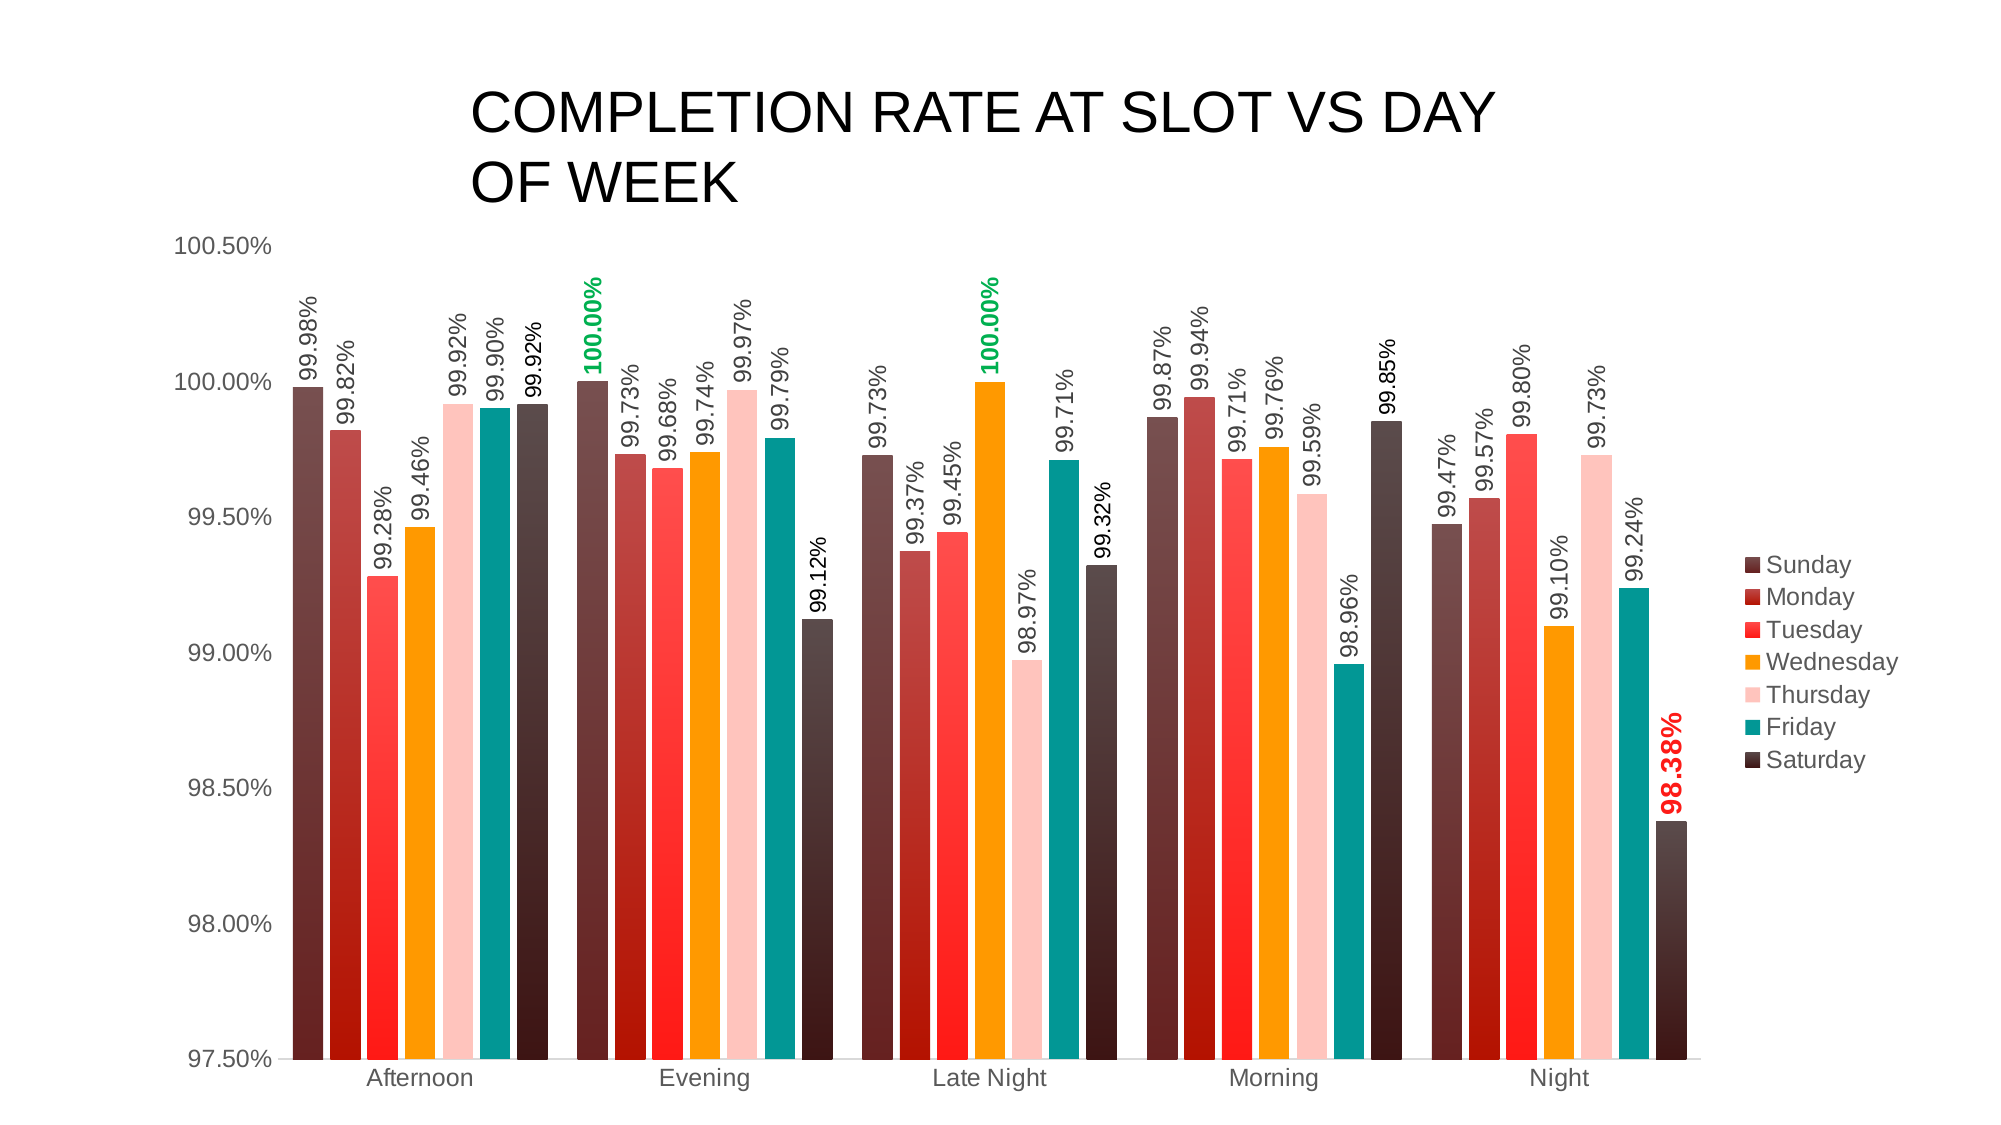

COMPLETION RATE AT SLOT VS DAY OF WEEK

### Chart

| Category | Sunday | Monday | Tuesday | Wednesday | Thursday | Friday | Saturday |
|---|---|---|---|---|---|---|---|
| Afternoon | 0.9997948717948718 | 0.9981822903142041 | 0.9928 | 0.9946315275744265 | 0.9991915925626516 | 0.9990262901655307 | 0.9991589571068125 |
| Evening | 1.0 | 0.9973110247983269 | 0.9967911318553092 | 0.9973890339425587 | 0.9997008674842955 | 0.9979363207547169 | 0.9912229373902867 |
| Late Night | 0.997275204359673 | 0.9937304075235109 | 0.9944547134935305 | 1.0 | 0.9897260273972602 | 0.9971223021582734 | 0.993234100135318 |
| Morning | 0.9986965022811211 | 0.9994306860233418 | 0.9971398855954238 | 0.9976076555023924 | 0.9958699019101703 | 0.9895661724327293 | 0.9985203452527743 |
| Night | 0.994729907773386 | 0.9956763434218654 | 0.9980379332897319 | 0.990969086488364 | 0.99728342891639 | 0.992378532867577 | 0.9837819185645272 |